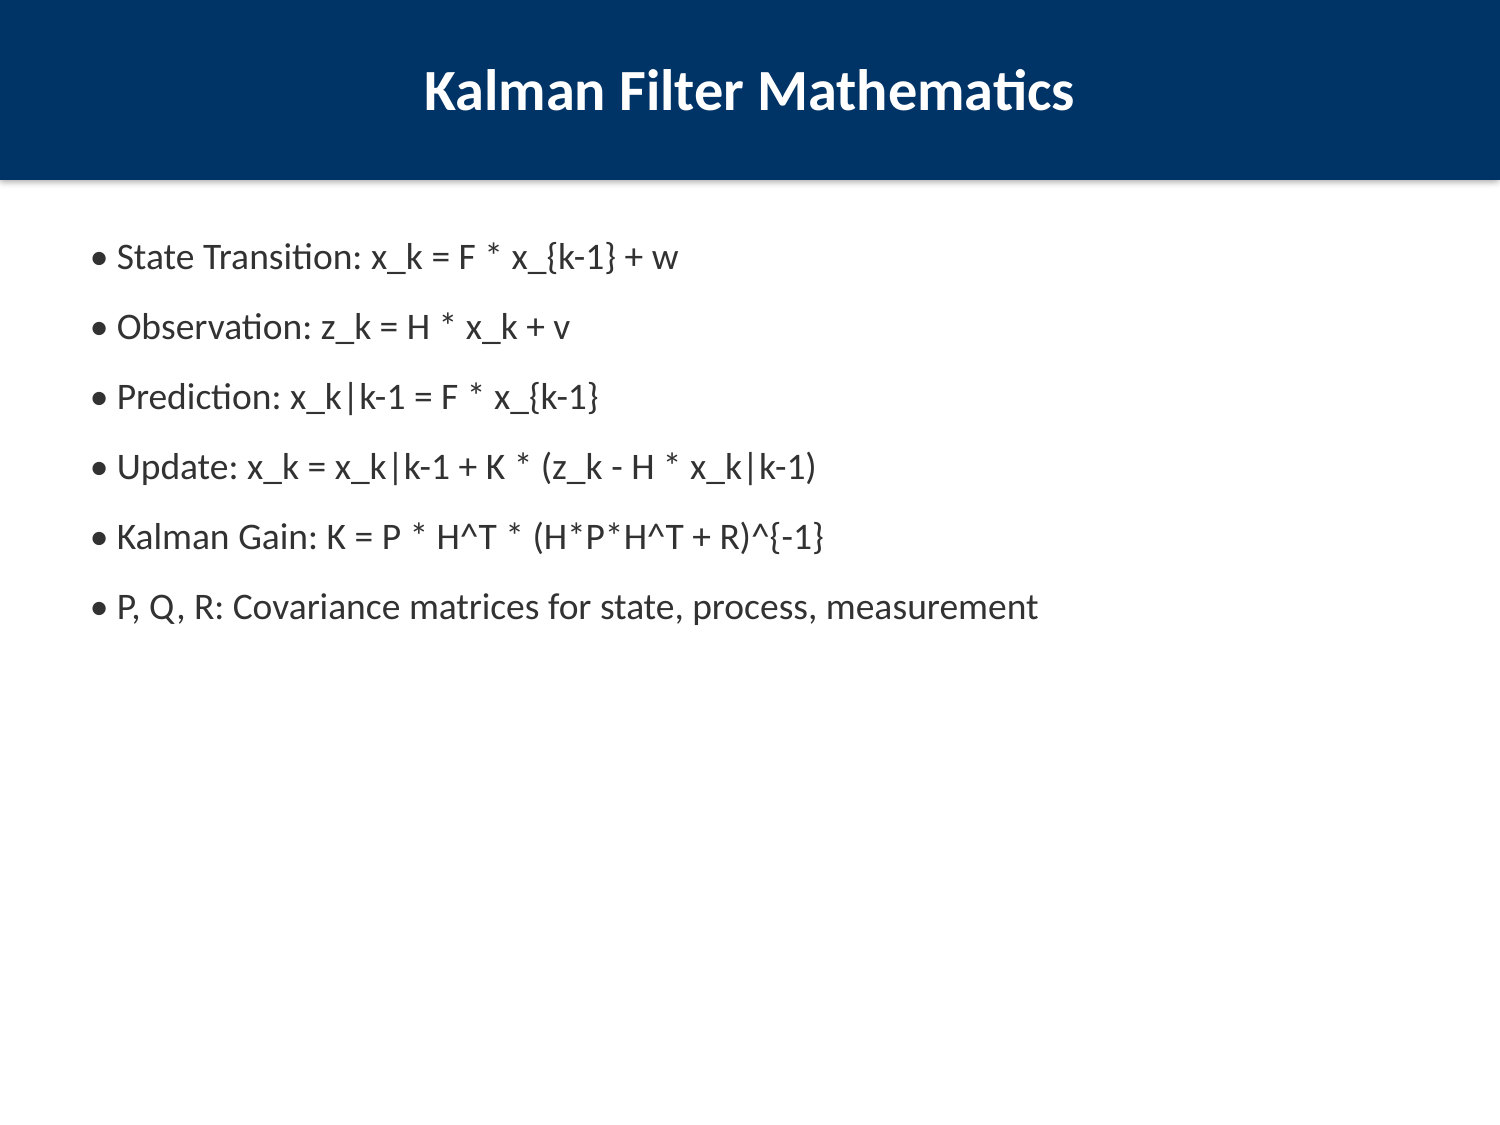

Kalman Filter Mathematics
• State Transition: x_k = F * x_{k-1} + w
• Observation: z_k = H * x_k + v
• Prediction: x_k|k-1 = F * x_{k-1}
• Update: x_k = x_k|k-1 + K * (z_k - H * x_k|k-1)
• Kalman Gain: K = P * H^T * (H*P*H^T + R)^{-1}
• P, Q, R: Covariance matrices for state, process, measurement